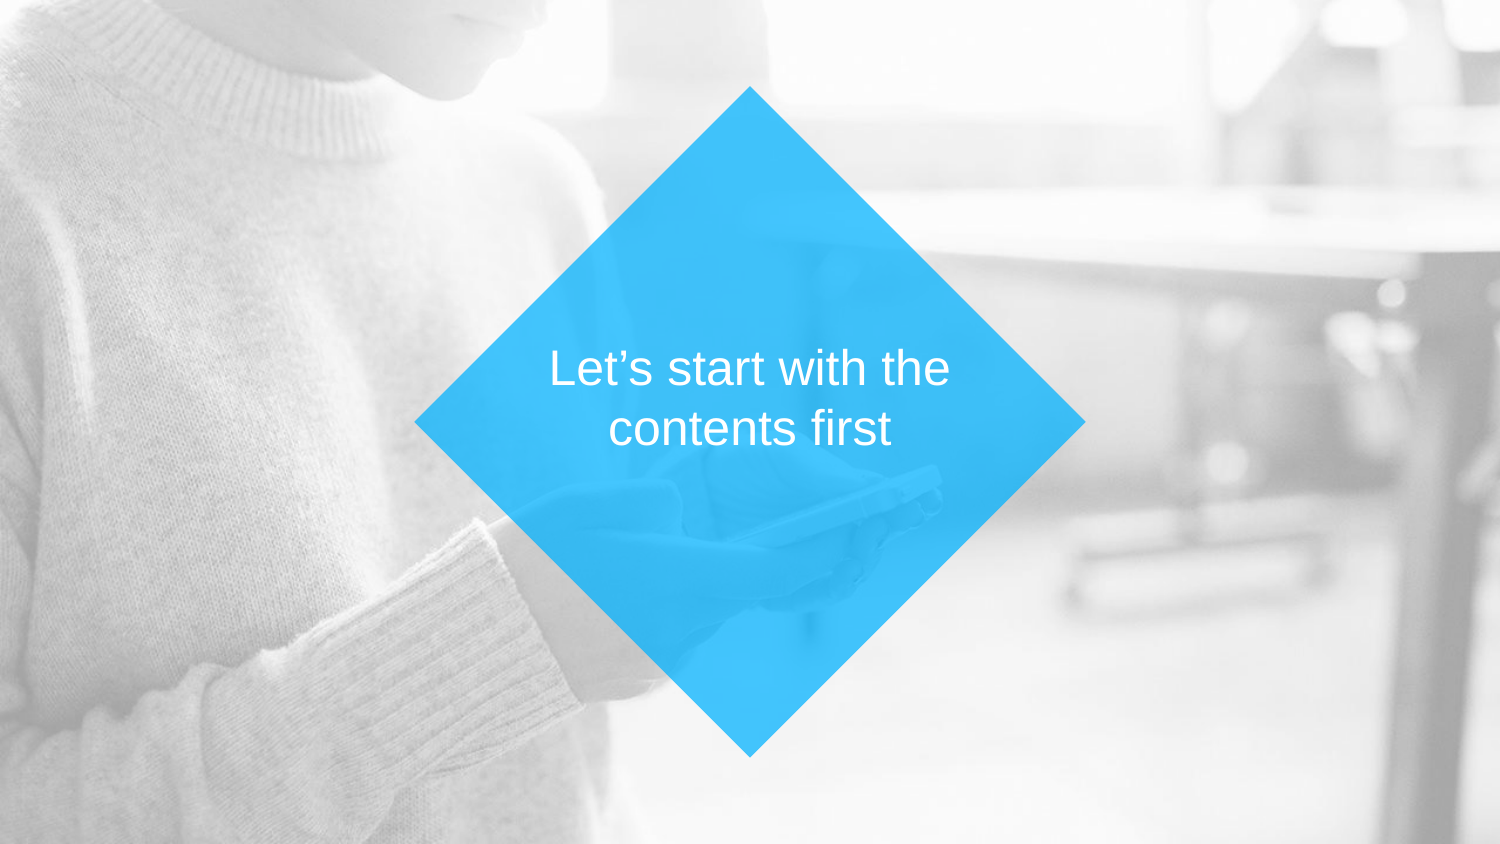

#
Let’s start with the contents first